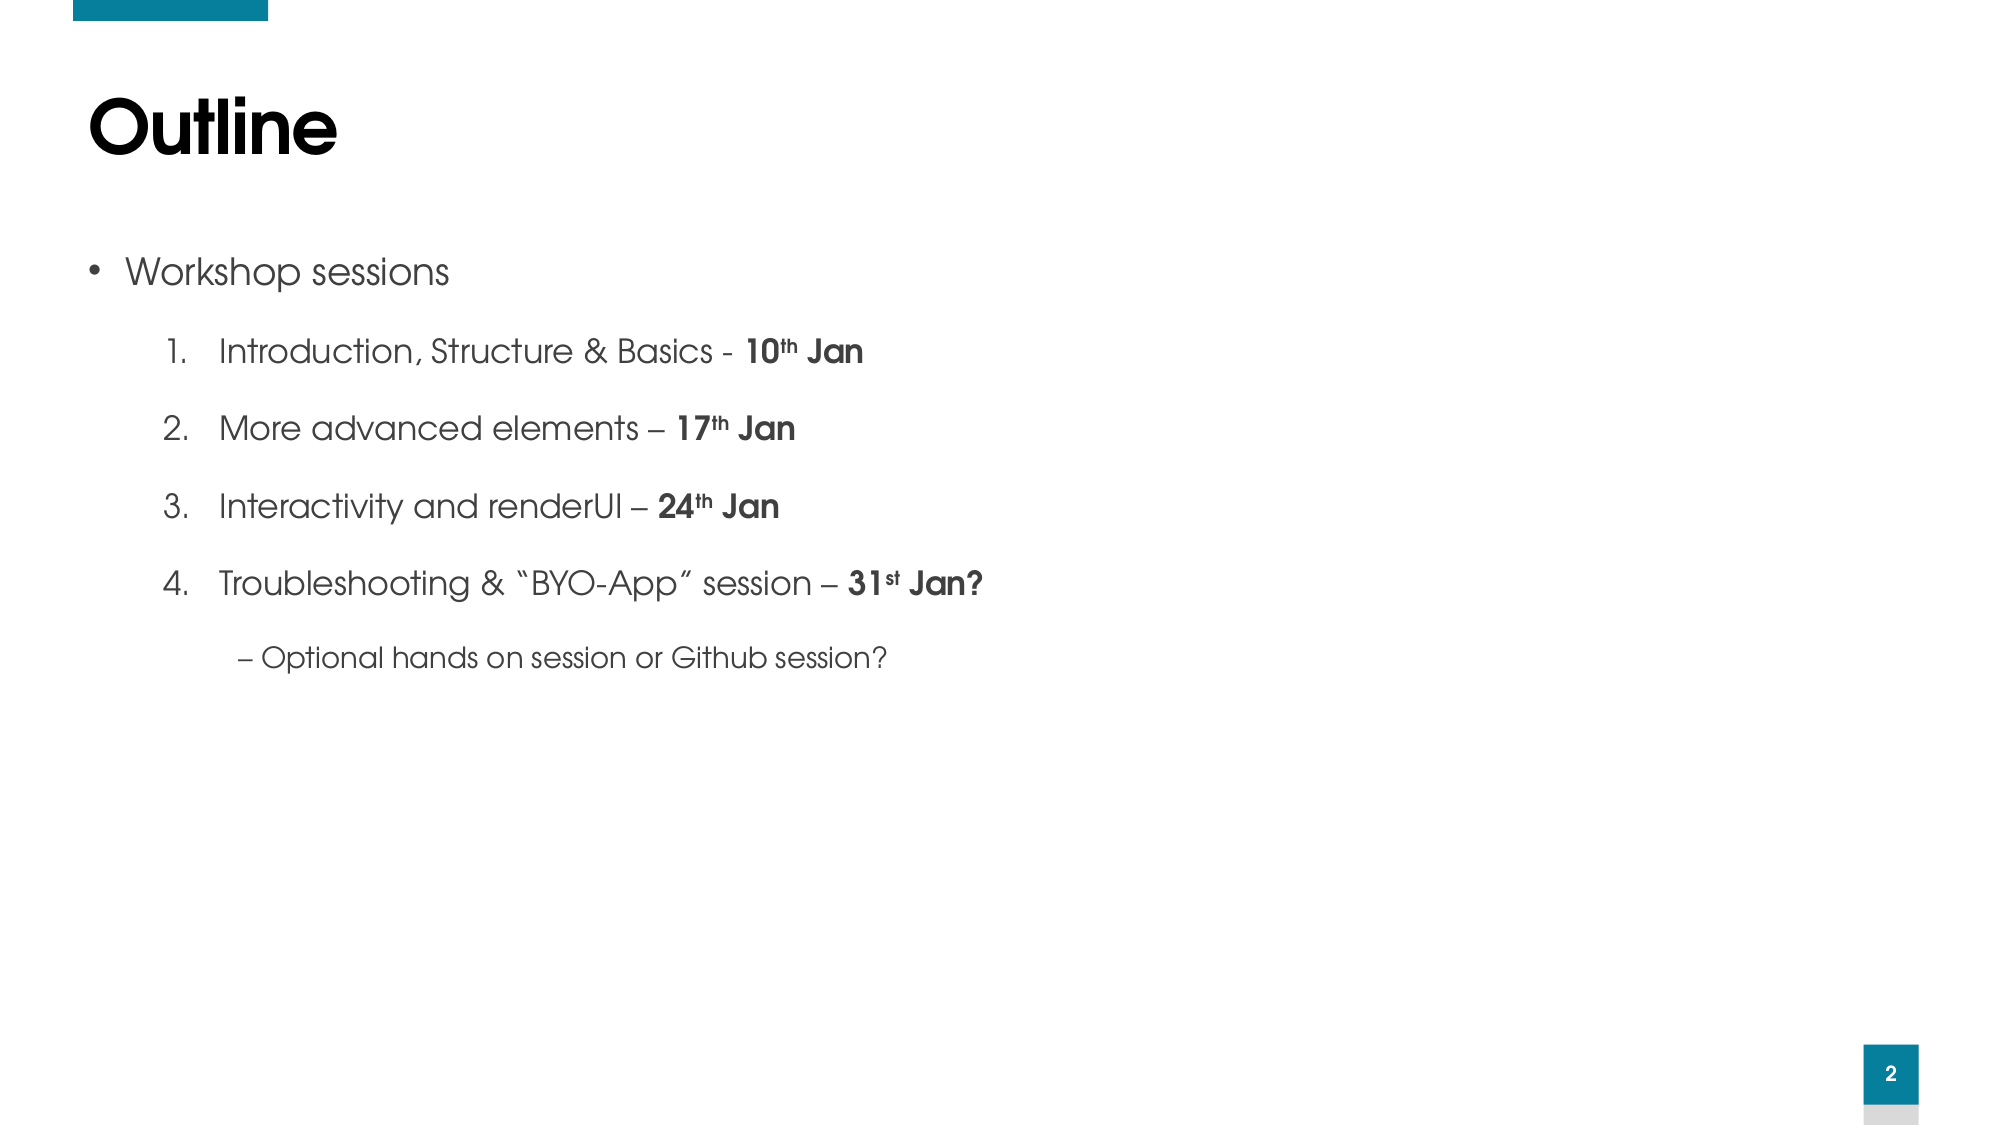

# Outline
Workshop sessions
Introduction, Structure & Basics - 10th Jan
More advanced elements – 17th Jan
Interactivity and renderUI – 24th Jan
Troubleshooting & “BYO-App” session – 31st Jan?
– Optional hands on session or Github session?